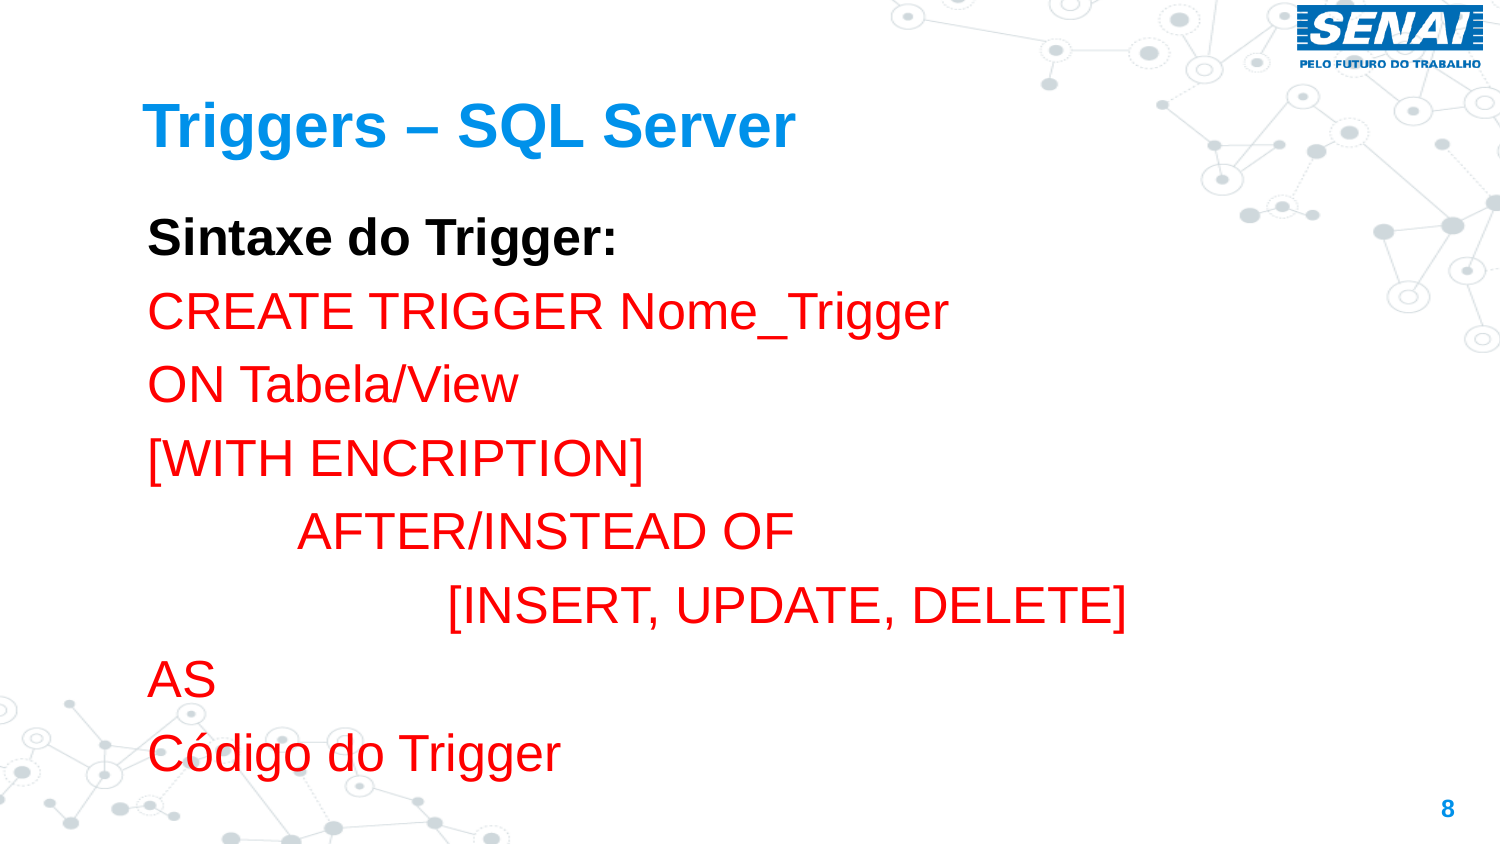

# Triggers – SQL Server
Sintaxe do Trigger:
CREATE TRIGGER Nome_Trigger
ON Tabela/View
[WITH ENCRIPTION]
	AFTER/INSTEAD OF
		[INSERT, UPDATE, DELETE]
AS
Código do Trigger
8